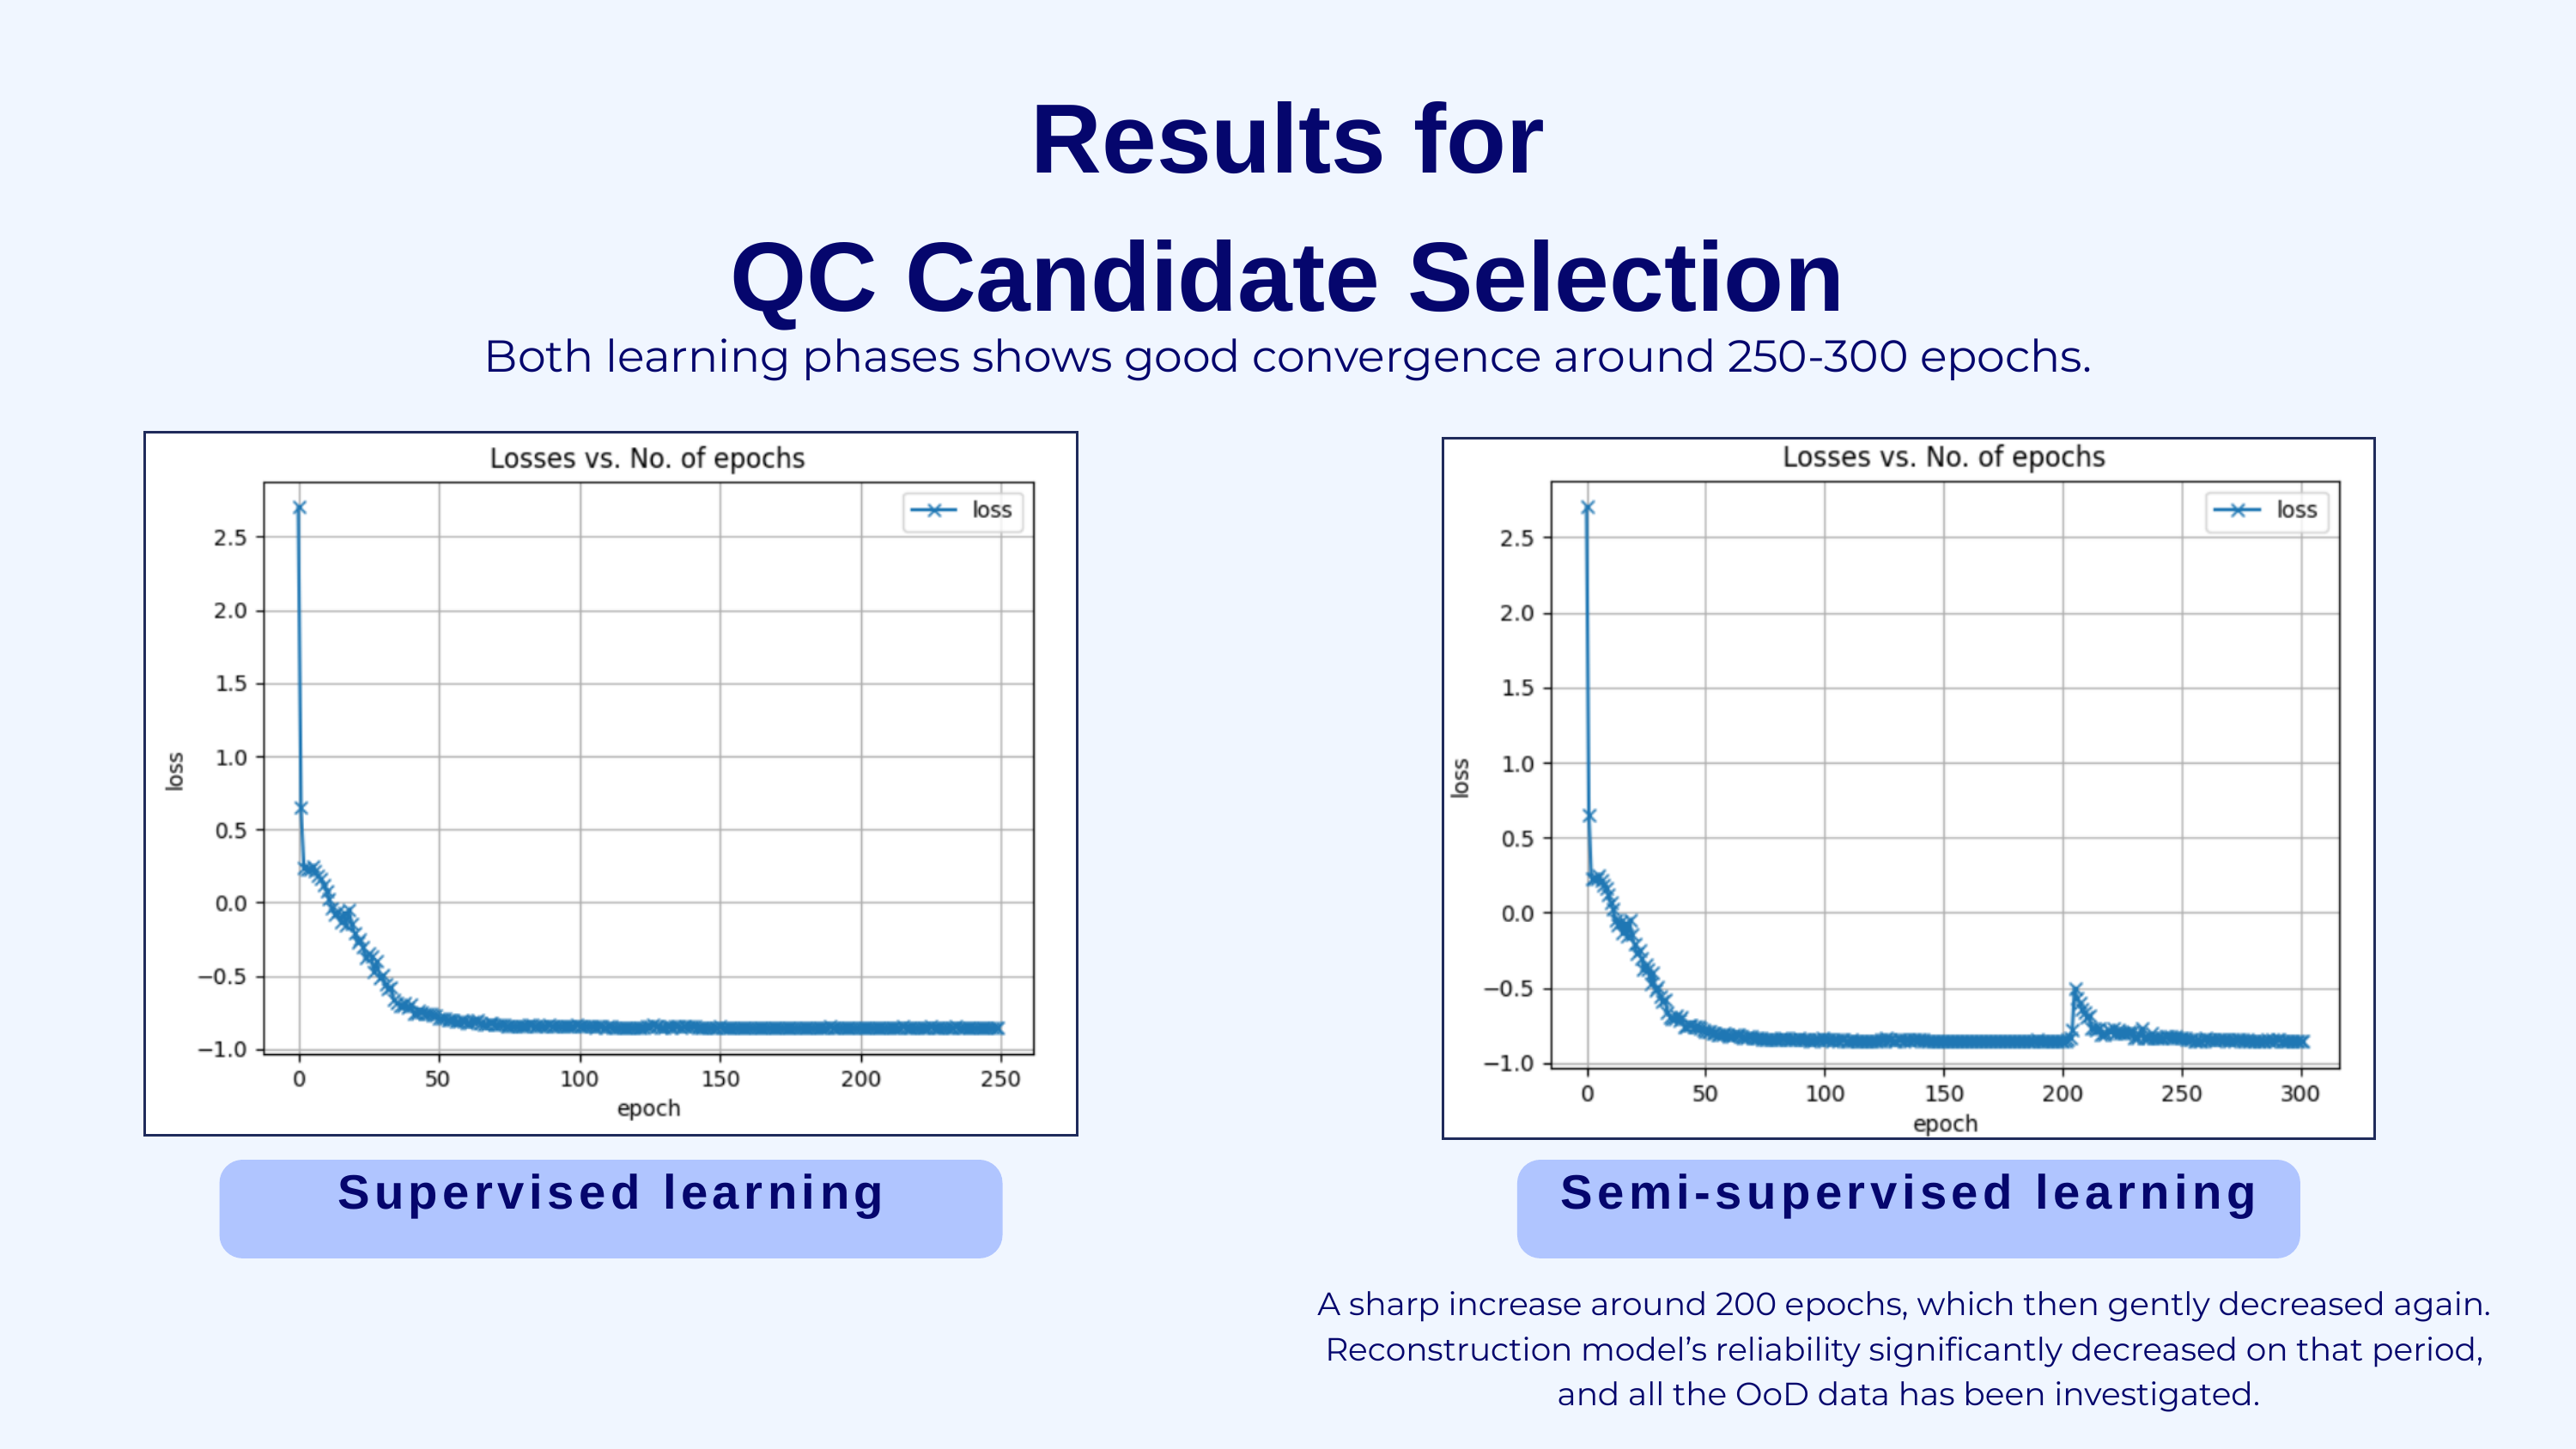

Results for
QC Candidate Selection
Both learning phases shows good convergence around 250-300 epochs.

Supervised learning

Semi-supervised learning
A sharp increase around 200 epochs, which then gently decreased again.
Reconstruction model’s reliability significantly decreased on that period,
and all the OoD data has been investigated.